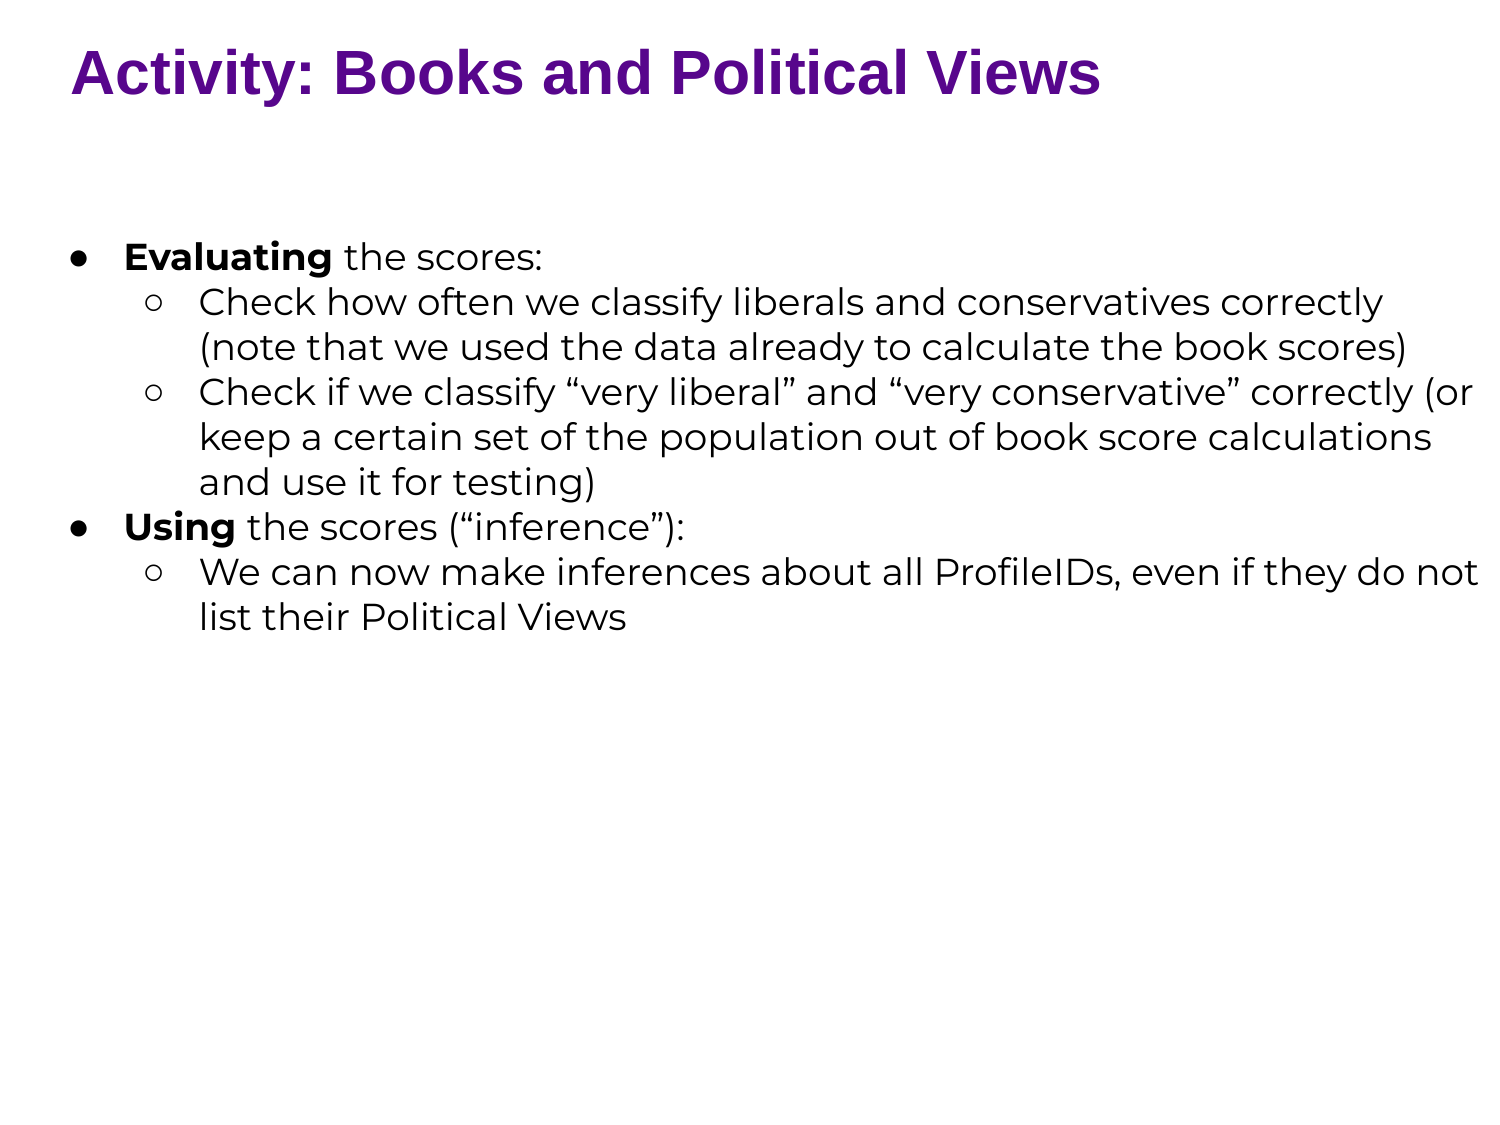

Activity: Books and Political Views

Evaluating the scores:
Check how often we classify liberals and conservatives correctly (note that we used the data already to calculate the book scores)
Check if we classify “very liberal” and “very conservative” correctly (or keep a certain set of the population out of book score calculations and use it for testing)
Using the scores (“inference”):
We can now make inferences about all ProfileIDs, even if they do not list their Political Views